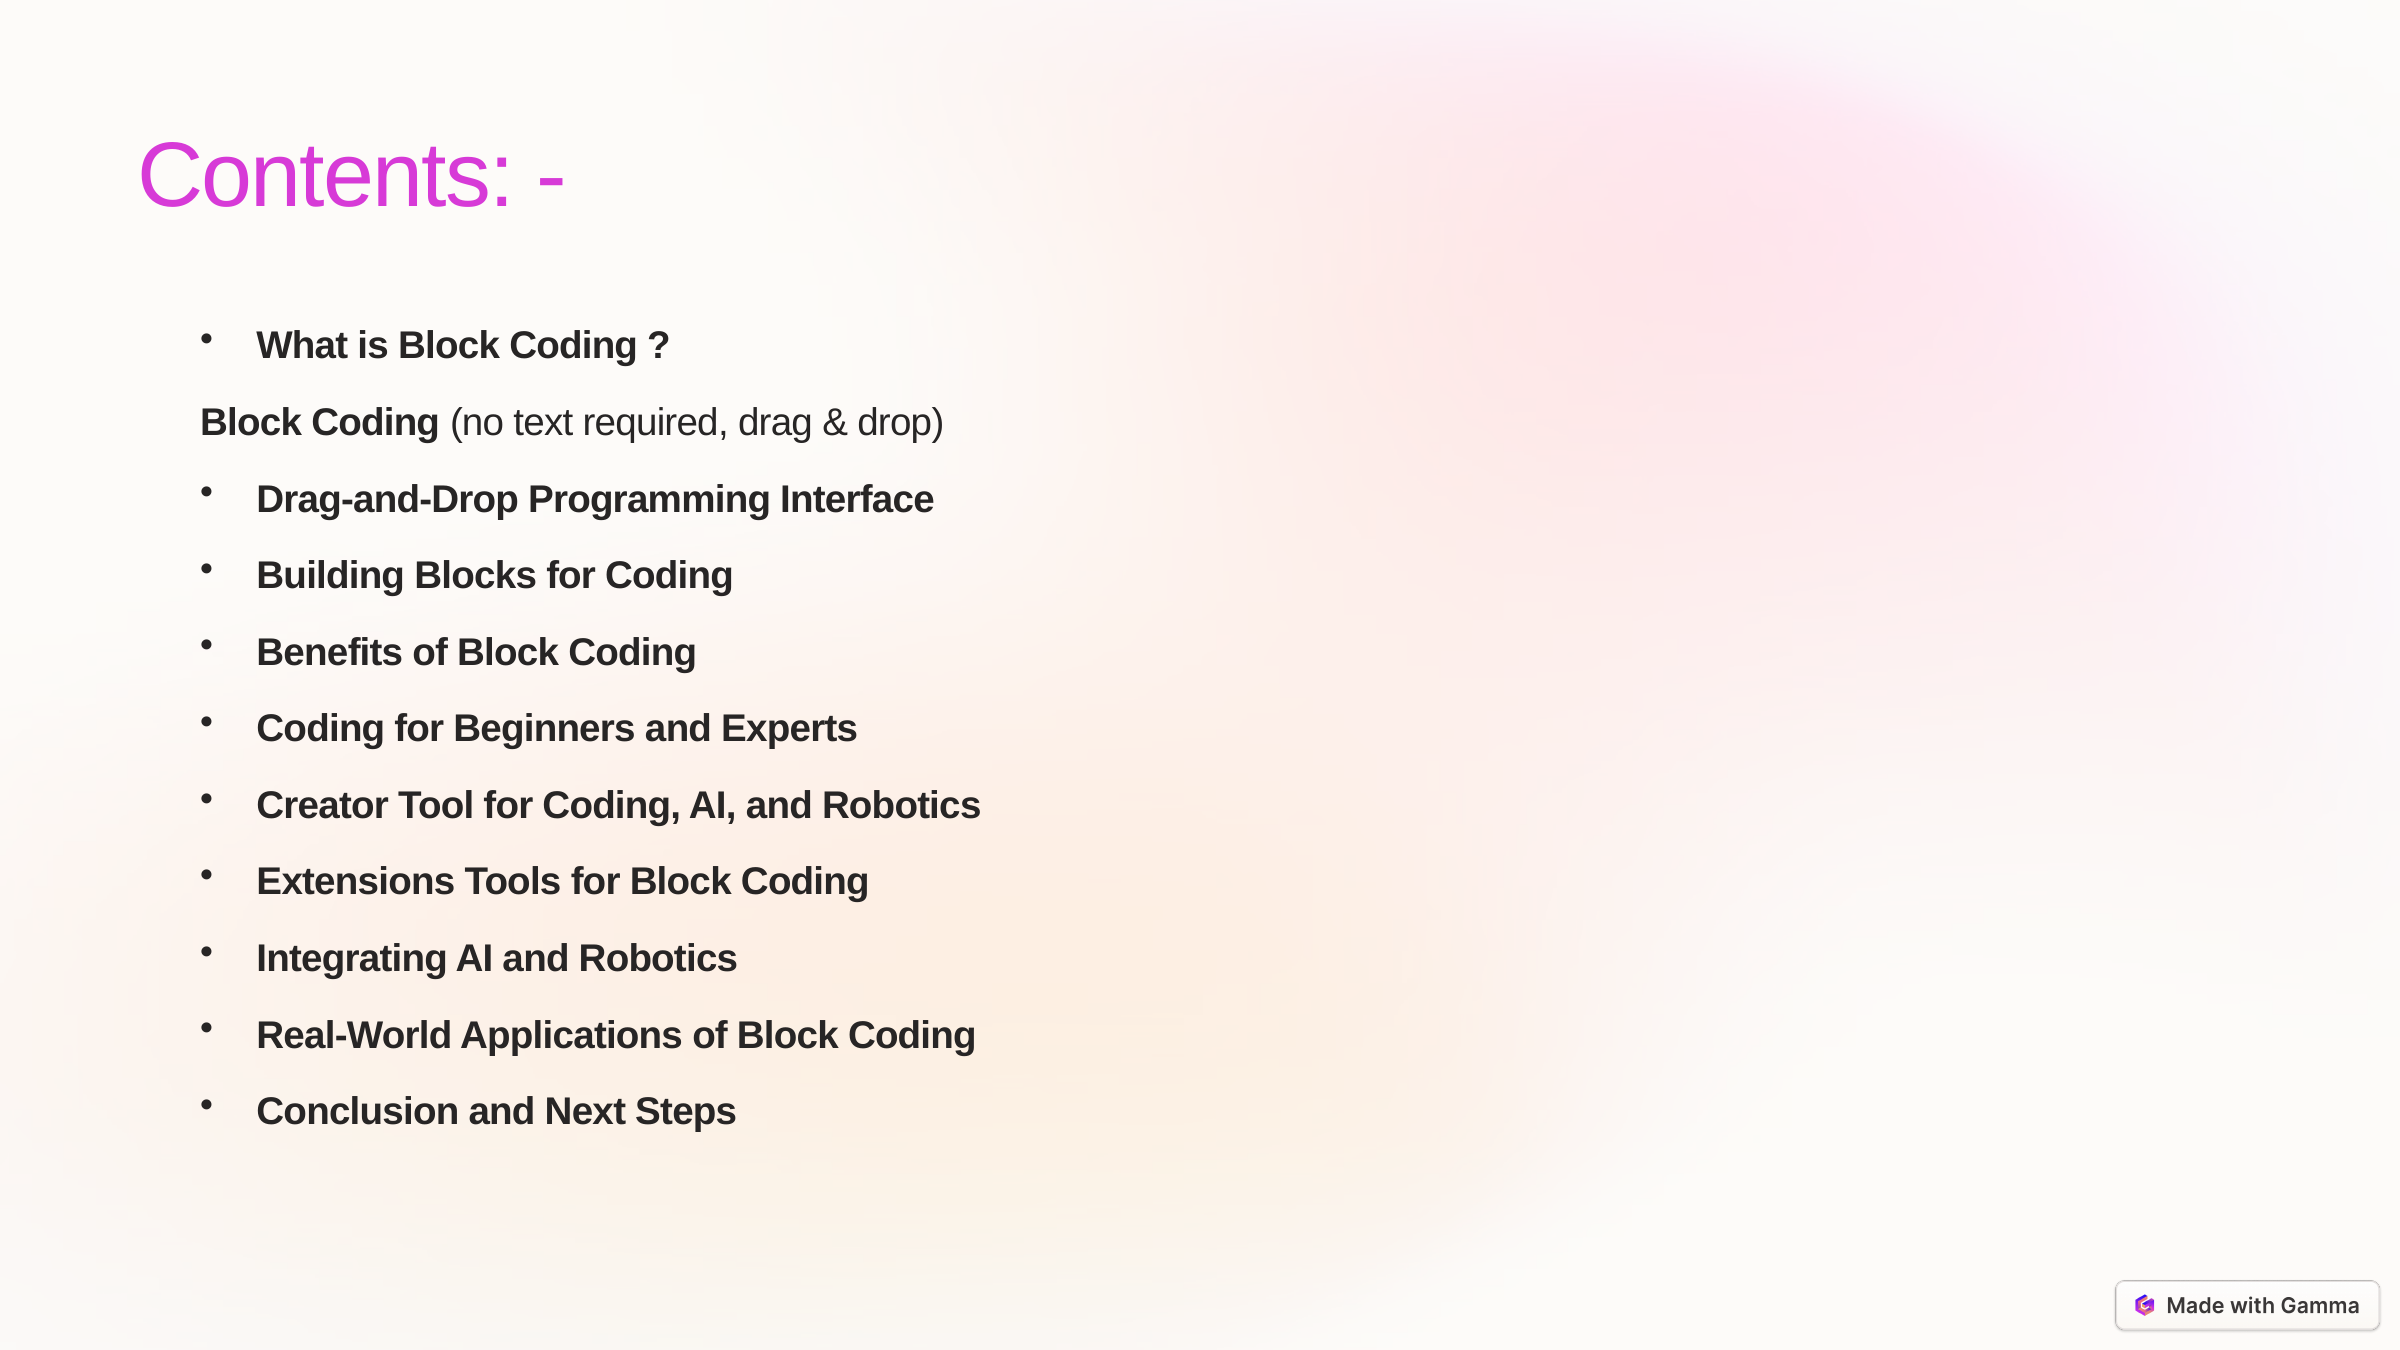

Contents: -
What is Block Coding ?
Block Coding (no text required, drag & drop)
Drag-and-Drop Programming Interface
Building Blocks for Coding
Benefits of Block Coding
Coding for Beginners and Experts
Creator Tool for Coding, AI, and Robotics
Extensions Tools for Block Coding
Integrating AI and Robotics
Real-World Applications of Block Coding
Conclusion and Next Steps